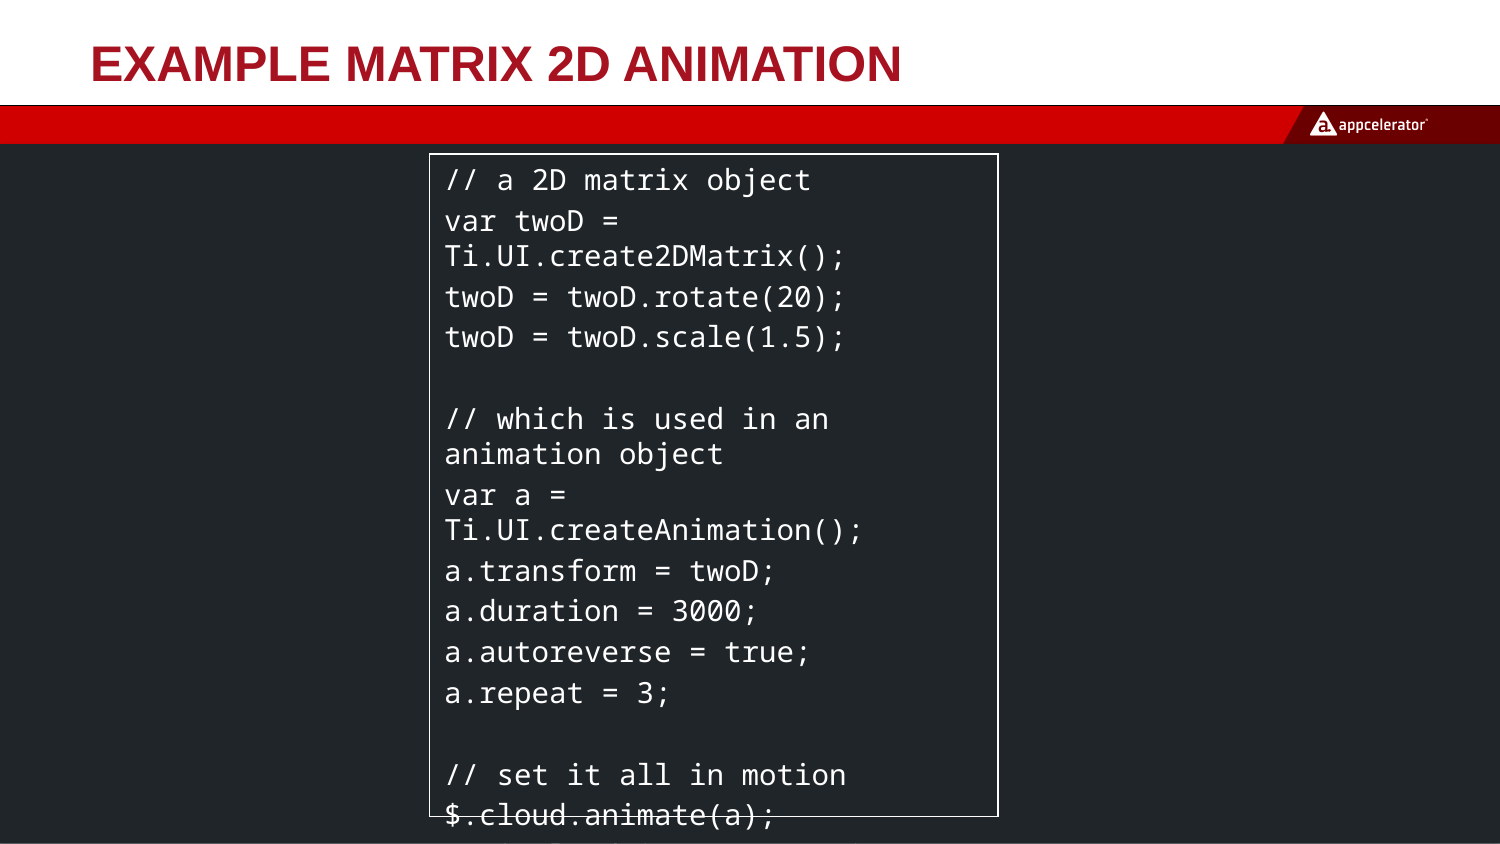

# Example matrix 2D animation

// a 2D matrix object
var twoD = Ti.UI.create2DMatrix();
twoD = twoD.rotate(20);
twoD = twoD.scale(1.5);

// which is used in an animation object
var a = Ti.UI.createAnimation();
a.transform = twoD;
a.duration = 3000;
a.autoreverse = true;
a.repeat = 3;

// set it all in motion
$.cloud.animate(a);
// $.cloud is an ImageView to animate